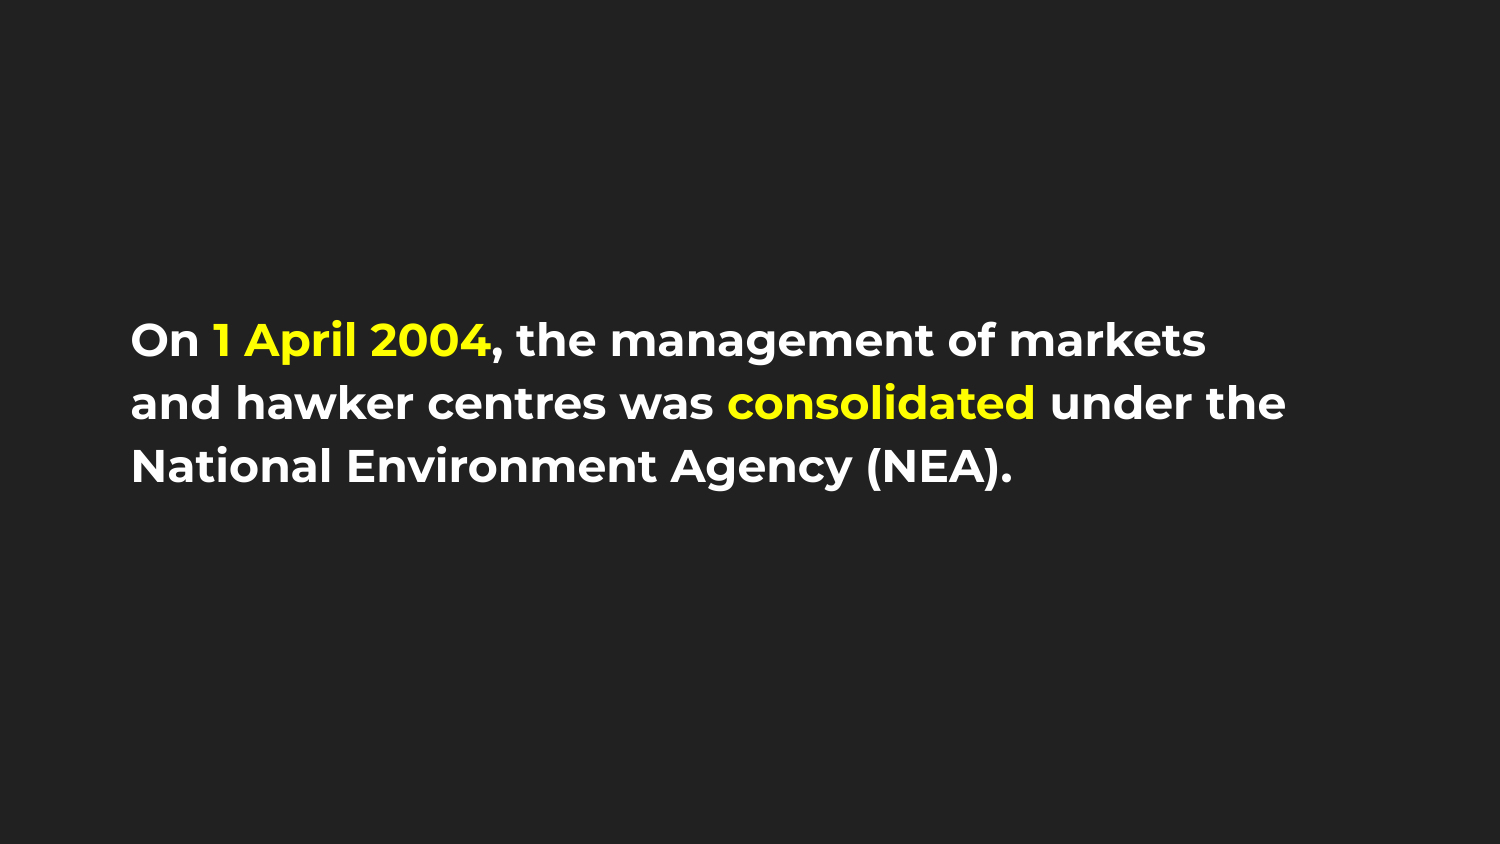

On 1 April 2004, the management of markets and hawker centres was consolidated under the National Environment Agency (NEA).